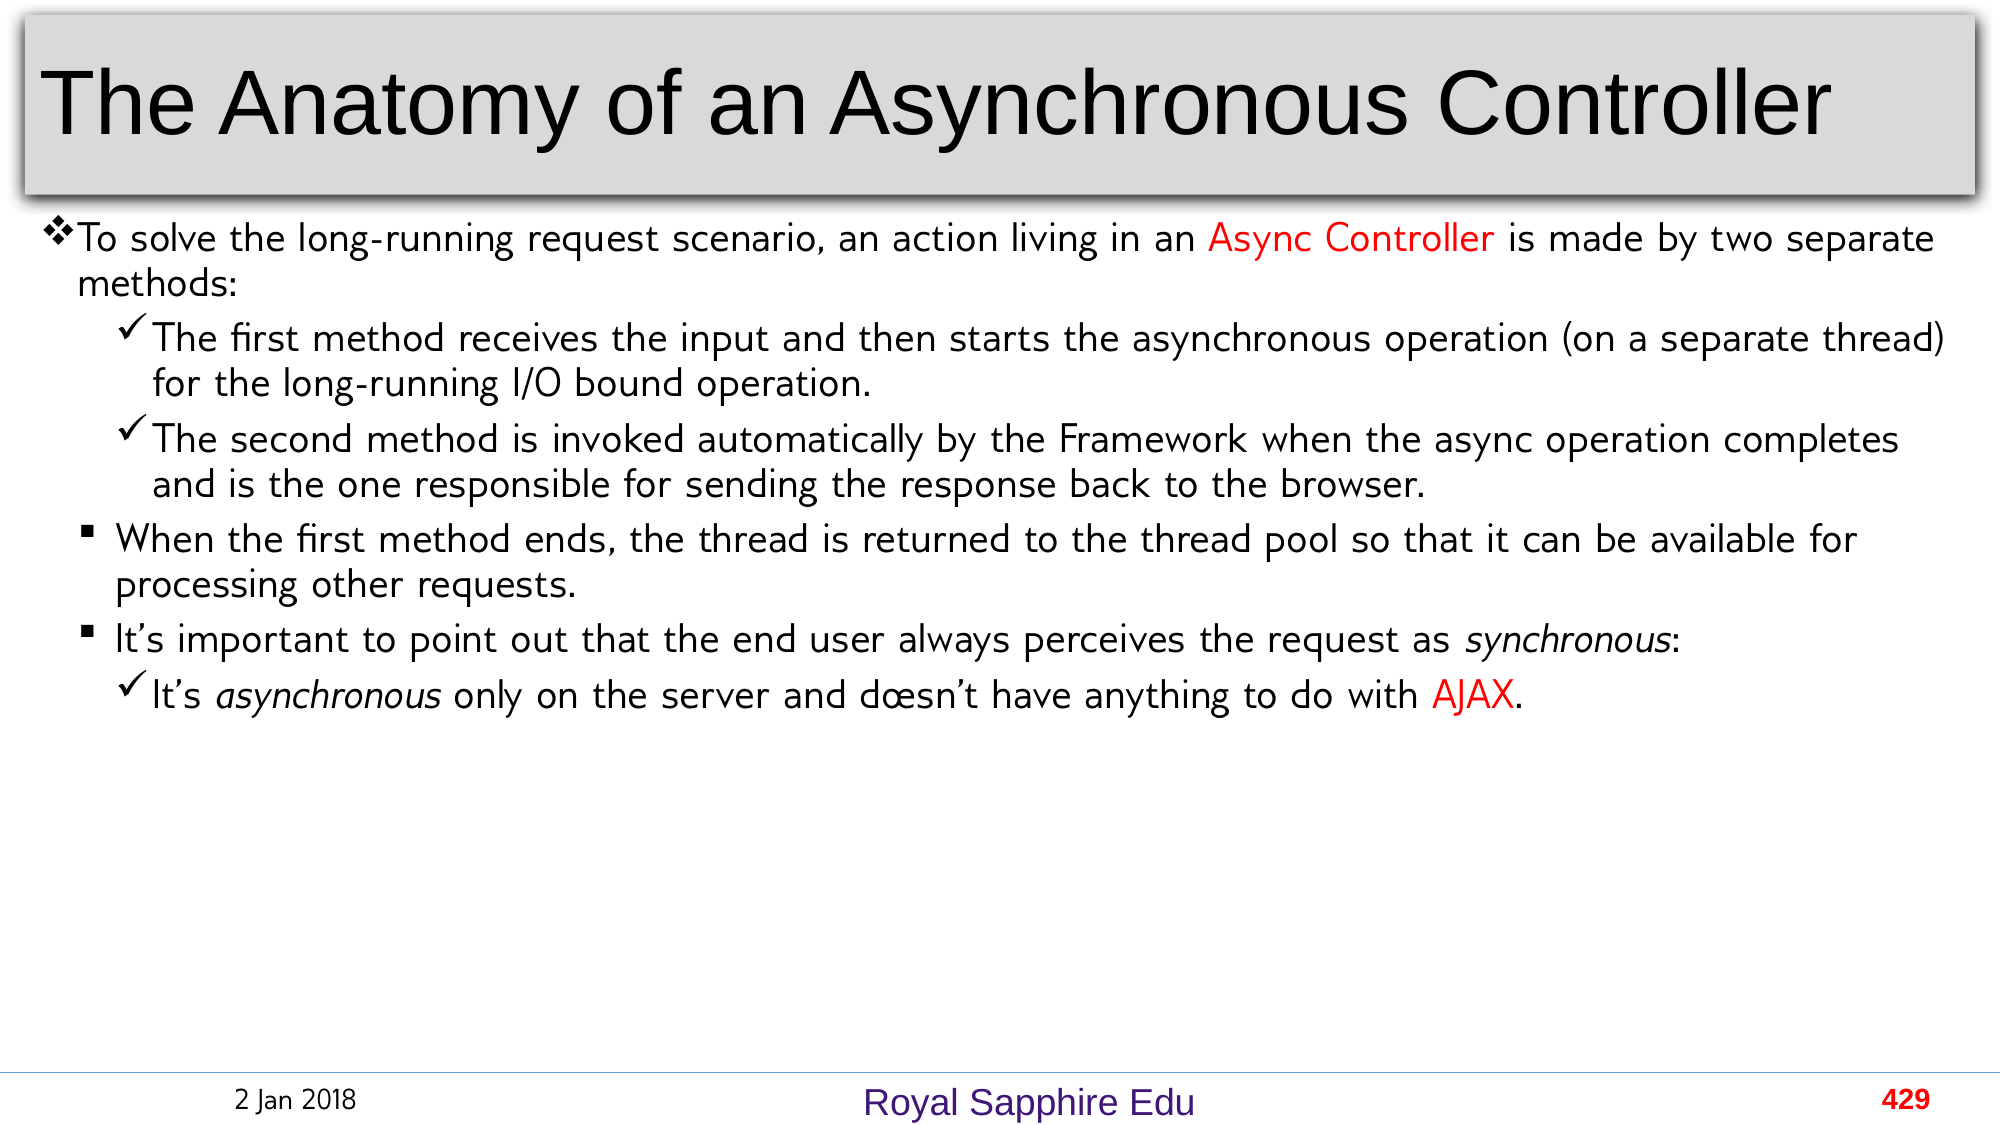

# The Anatomy of an Asynchronous Controller
To solve the long-running request scenario, an action living in an Async Controller is made by two separate methods:
The first method receives the input and then starts the asynchronous operation (on a separate thread) for the long-running I/O bound operation.
The second method is invoked automatically by the Framework when the async operation completes and is the one responsible for sending the response back to the browser.
When the first method ends, the thread is returned to the thread pool so that it can be available for processing other requests.
It’s important to point out that the end user always perceives the request as synchronous:
It’s asynchronous only on the server and doesn’t have anything to do with AJAX.
2 Jan 2018
429